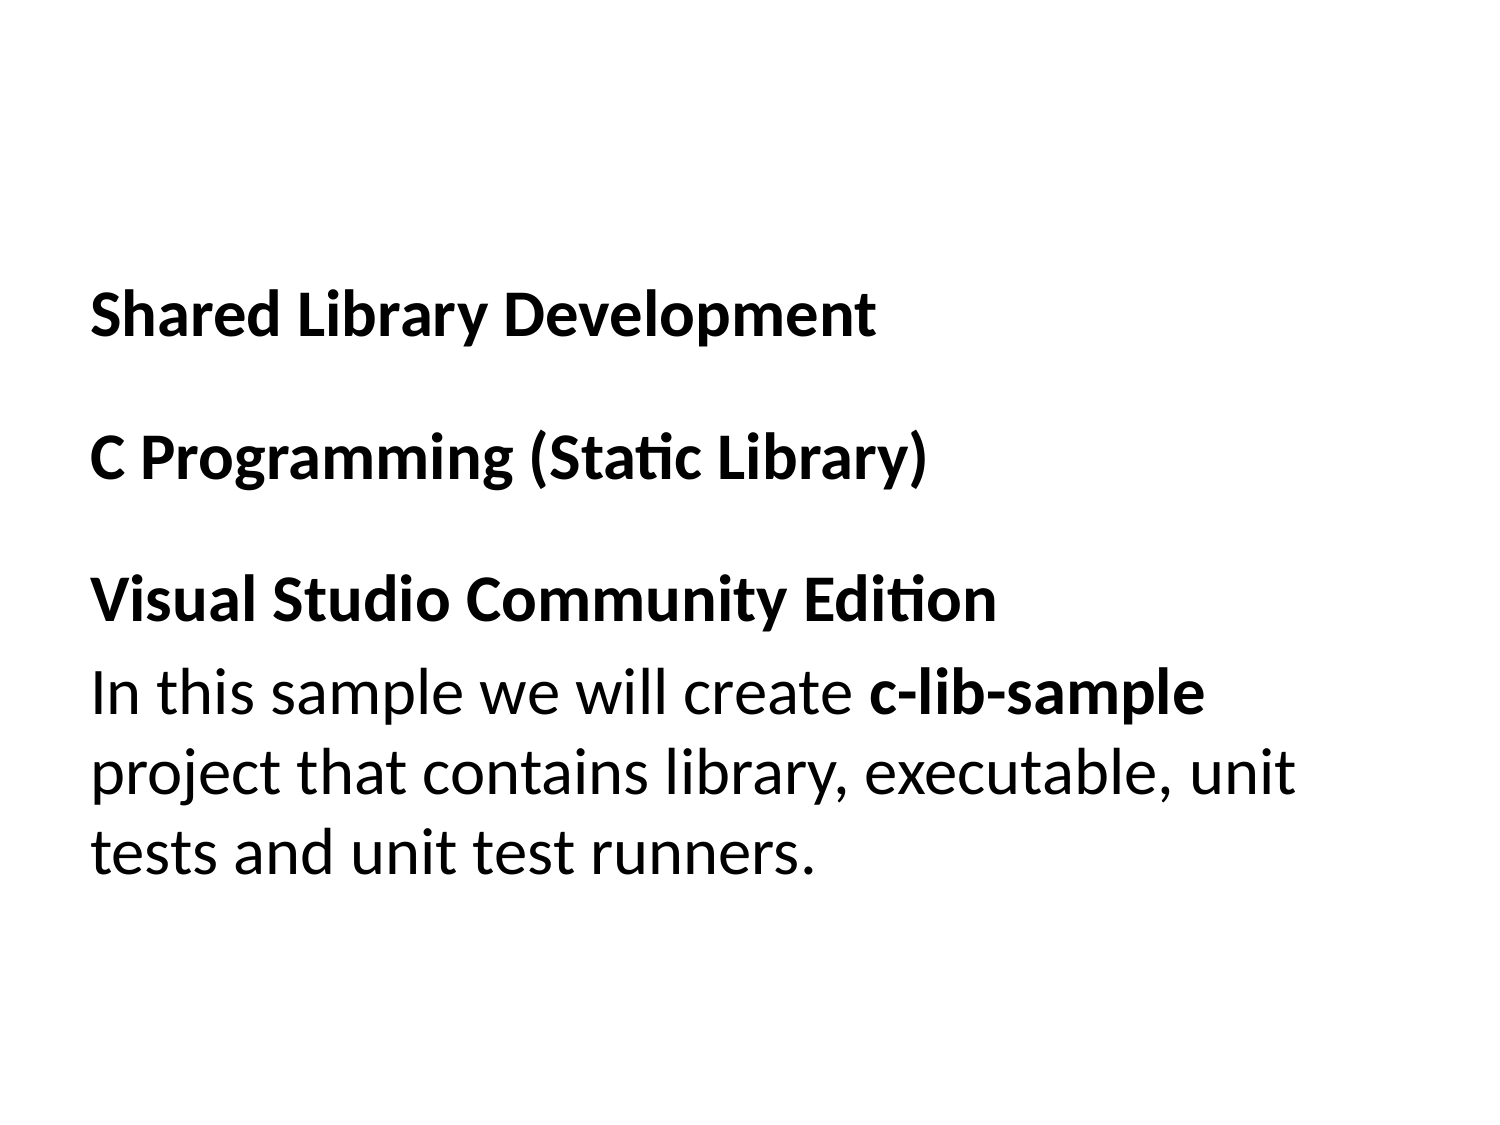

Shared Library Development
C Programming (Static Library)
Visual Studio Community Edition
In this sample we will create c-lib-sample project that contains library, executable, unit tests and unit test runners.